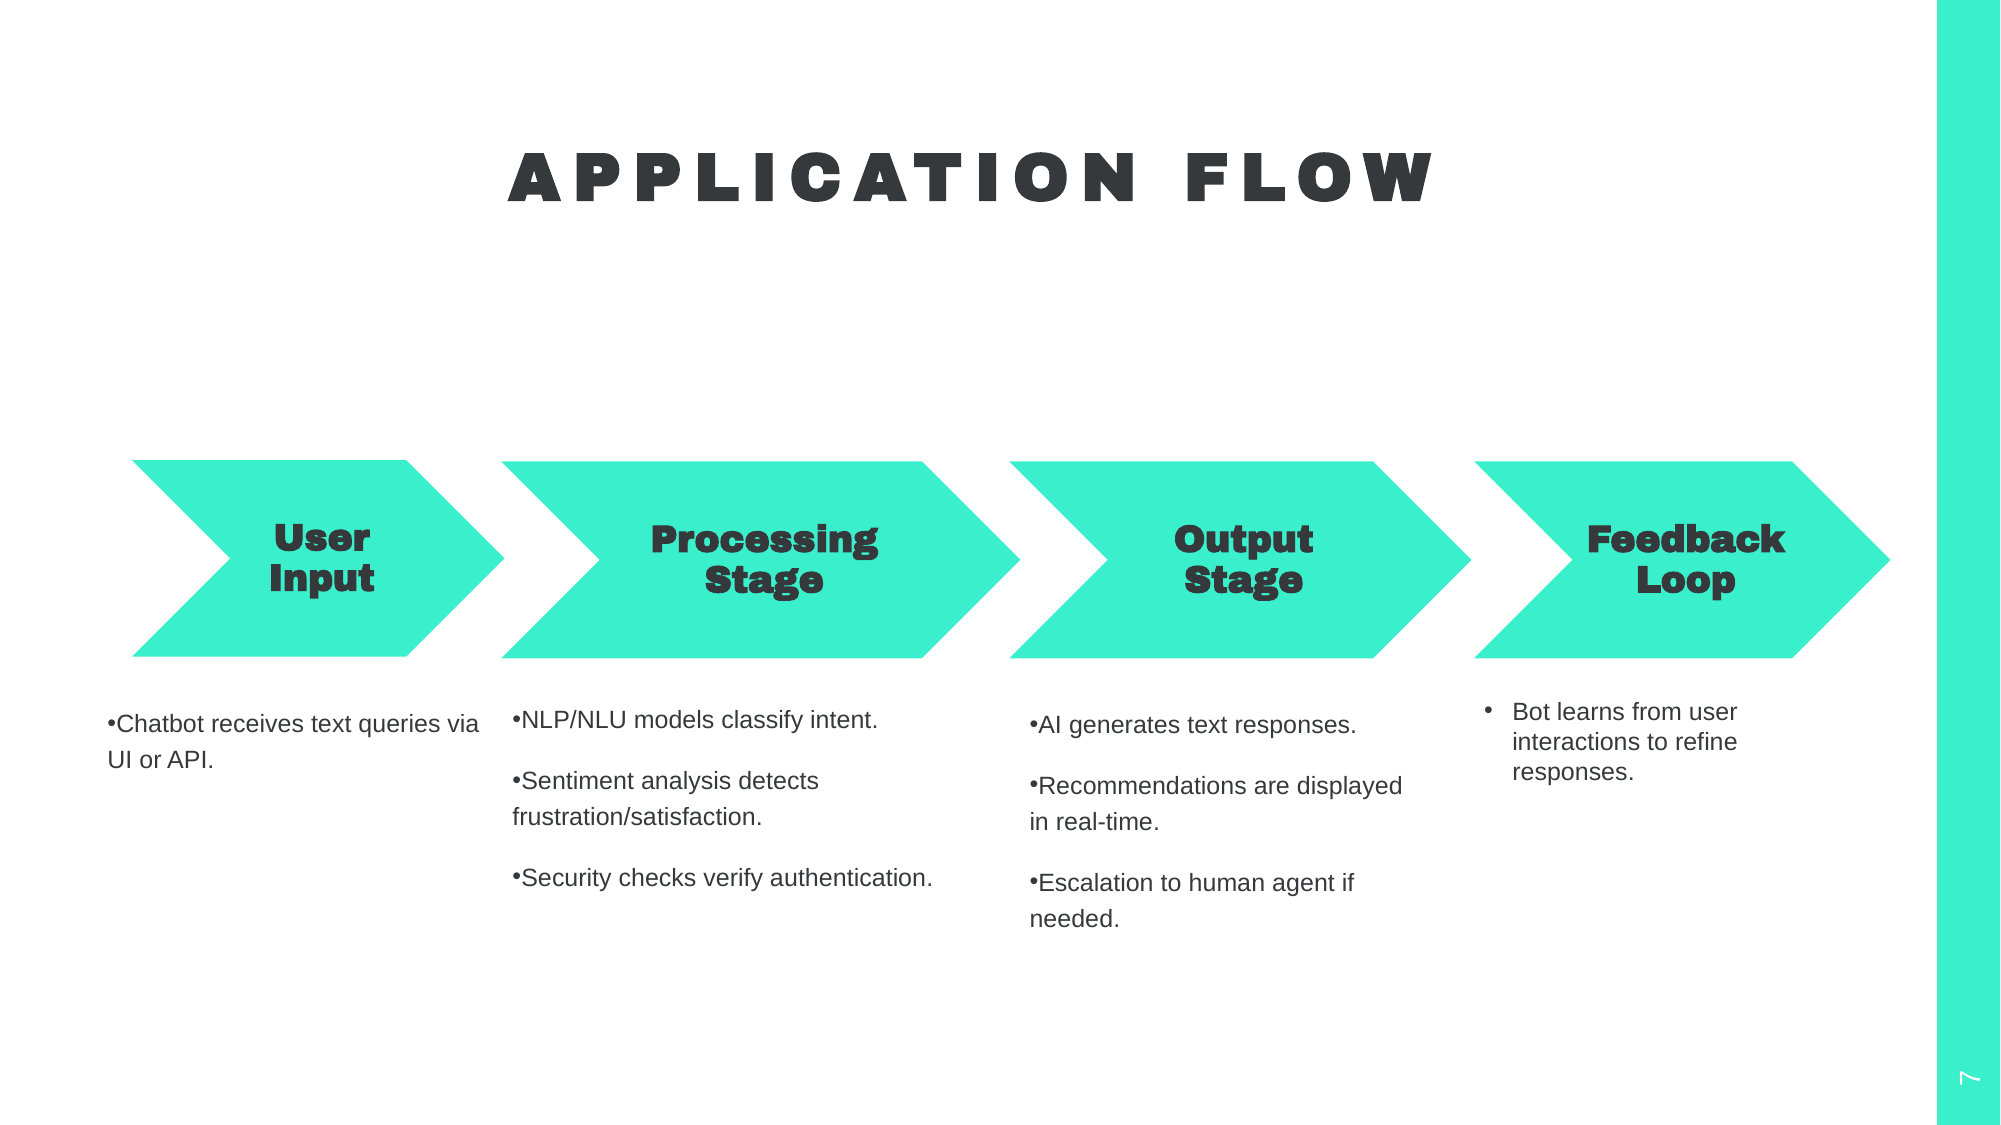

# Application Flow
User Input
Chatbot receives text queries via UI or API.
Processing Stage
NLP/NLU models classify intent.
Sentiment analysis detects frustration/satisfaction.
Security checks verify authentication.
Output Stage
AI generates text responses.
Recommendations are displayed in real-time.
Escalation to human agent if needed.
Feedback Loop
Bot learns from user interactions to refine responses.
7